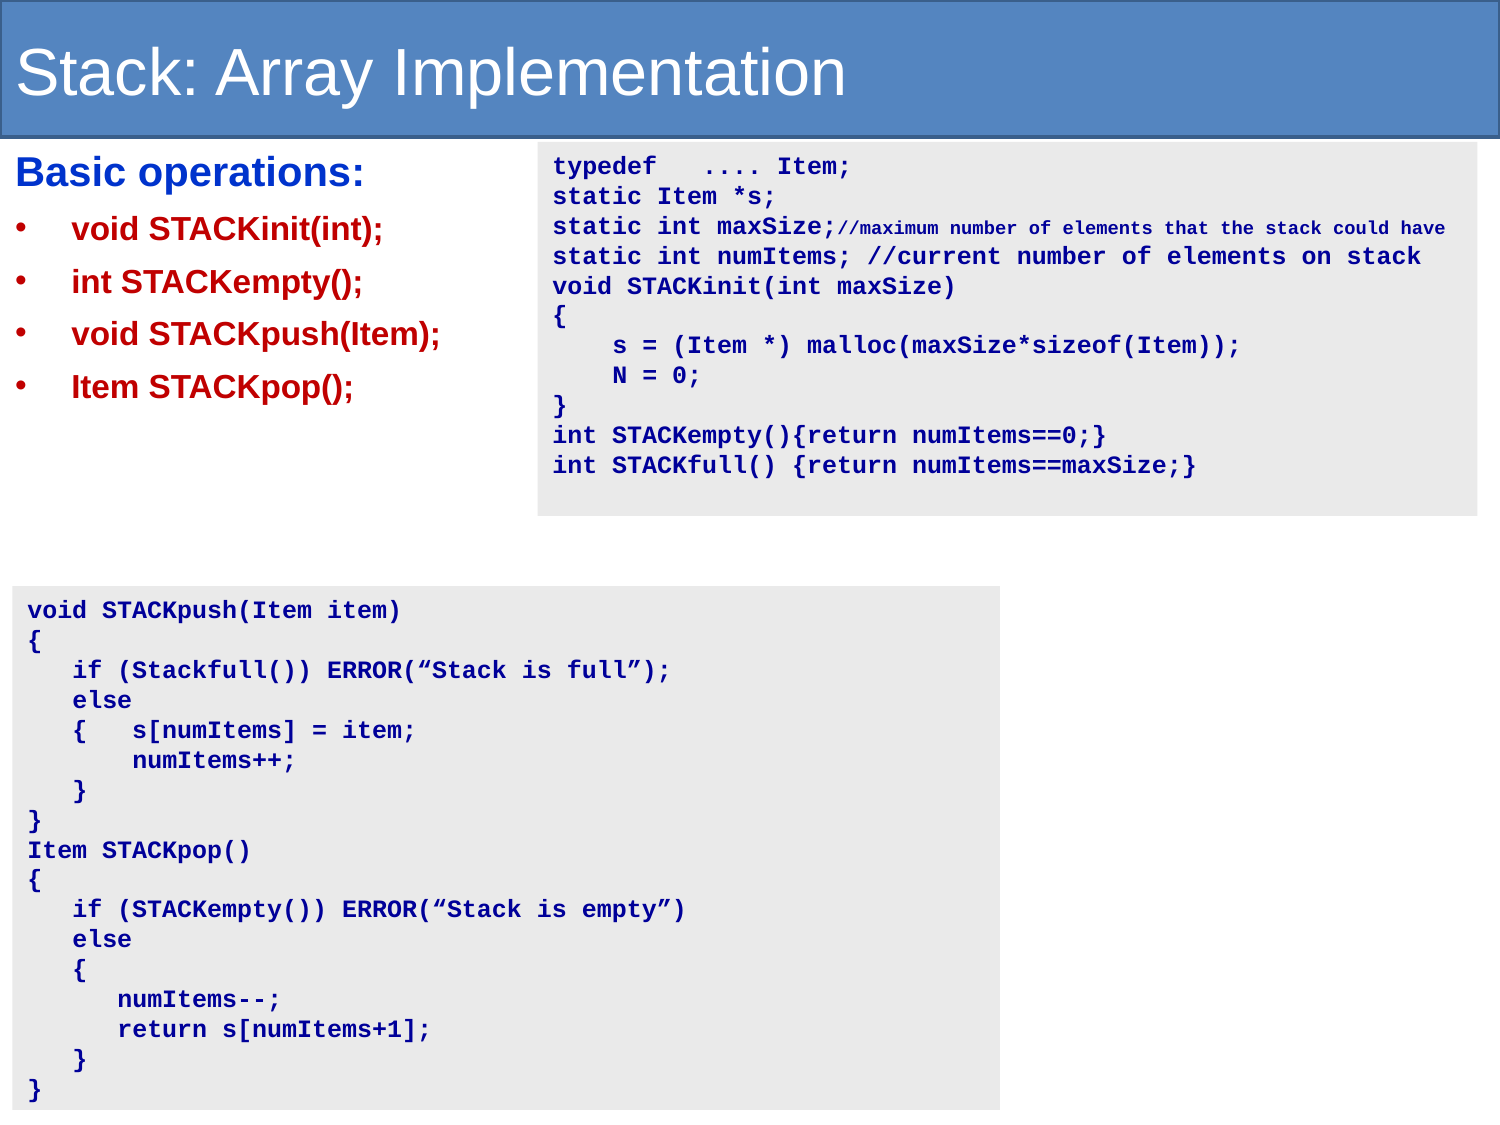

# Stack: Array Implementation
Basic operations:
void STACKinit(int);
int STACKempty();
void STACKpush(Item);
Item STACKpop();

typedef   .... Item;
static Item *s;
static int maxSize;//maximum number of elements that the stack could have
static int numItems; //current number of elements on stack
void STACKinit(int maxSize)
{
    s = (Item *) malloc(maxSize*sizeof(Item));
    N = 0;
}
int STACKempty(){return numItems==0;}
int STACKfull() {return numItems==maxSize;}

void STACKpush(Item item)
{
   if (Stackfull()) ERROR(“Stack is full”);
   else
   {   s[numItems] = item;
       numItems++;
   }
}
Item STACKpop()
{
   if (STACKempty()) ERROR(“Stack is empty”)
   else
   {
      numItems--;
      return s[numItems+1];
   }
}